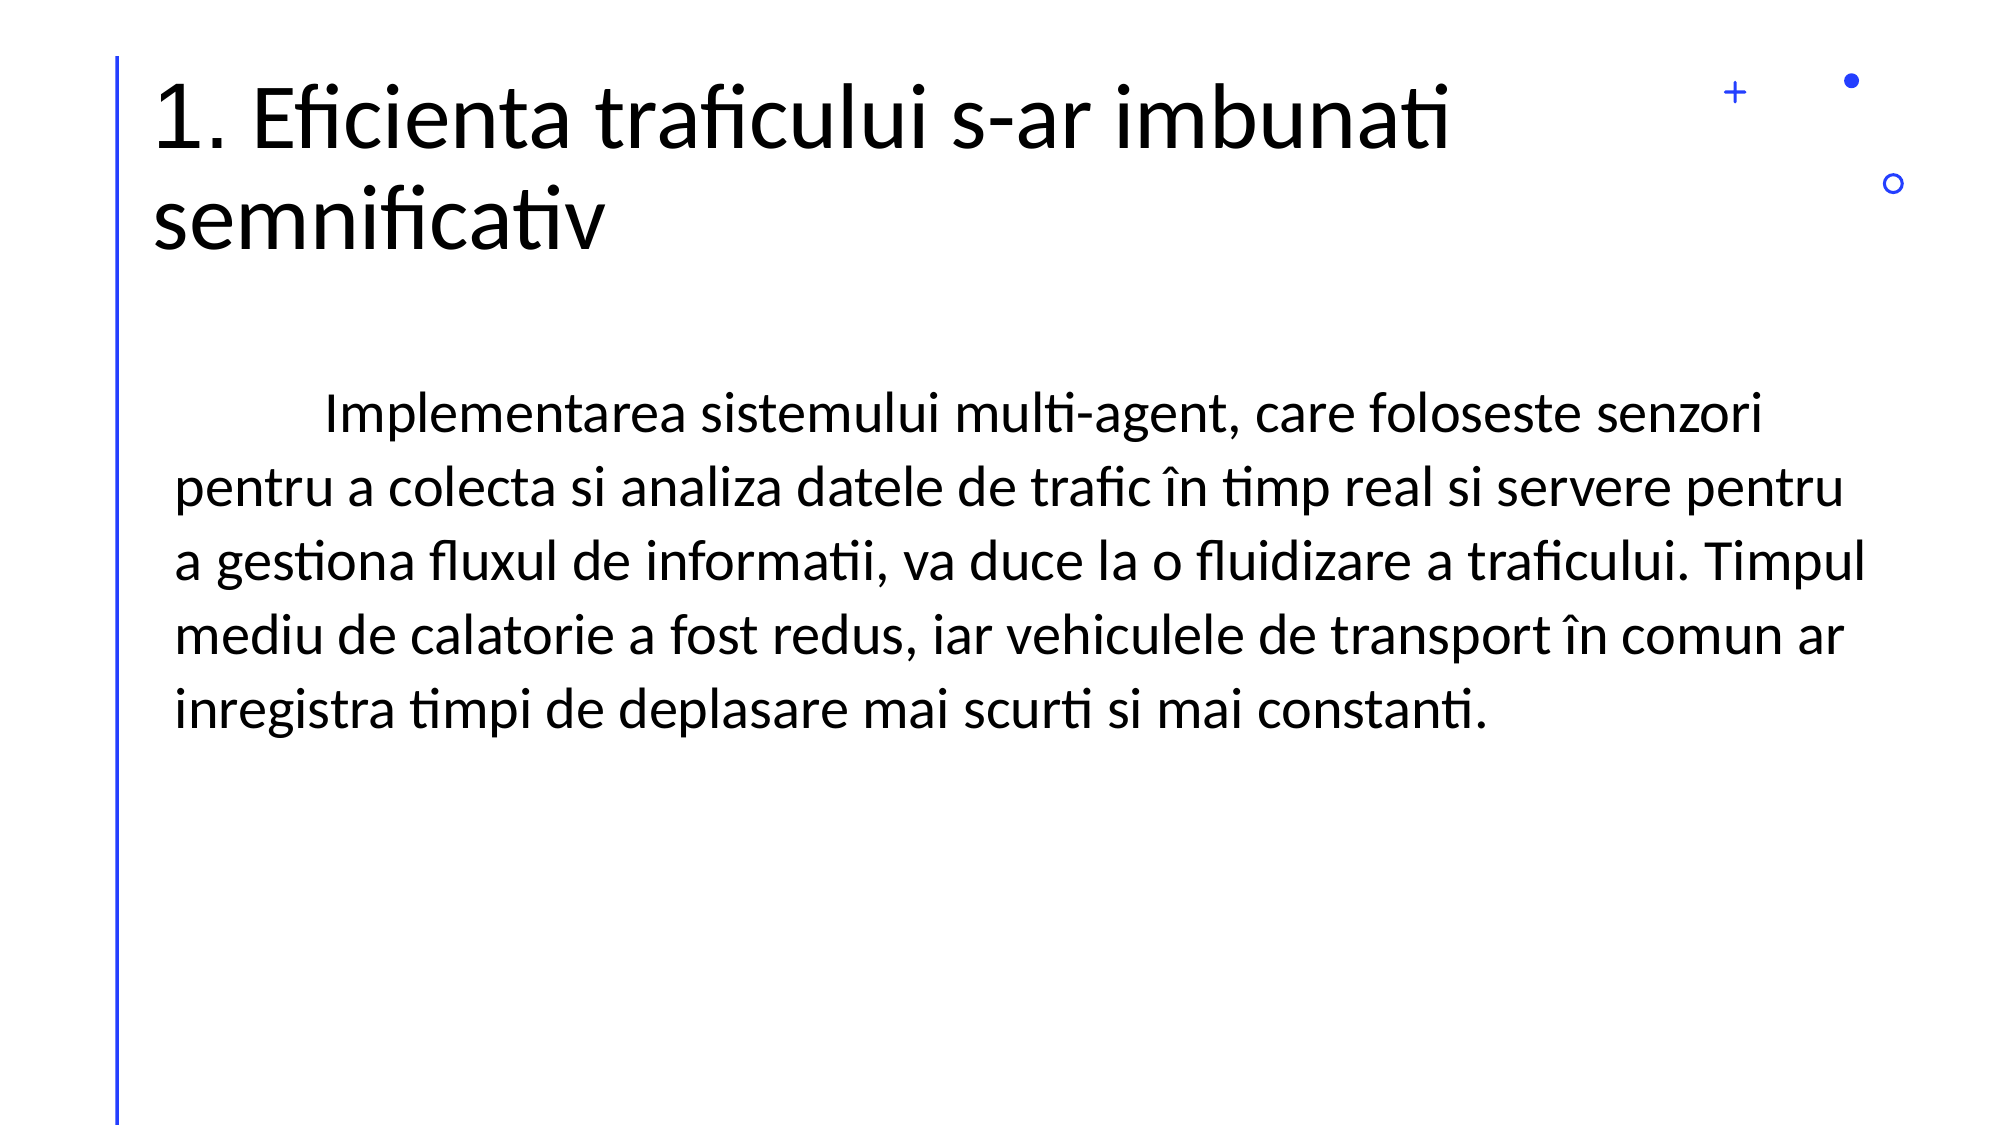

# 1. Eficienta traficului s-ar imbunati semnificativ

	Implementarea sistemului multi-agent, care foloseste senzori pentru a colecta si analiza datele de trafic în timp real si servere pentru a gestiona fluxul de informatii, va duce la o fluidizare a traficului. Timpul mediu de calatorie a fost redus, iar vehiculele de transport în comun ar inregistra timpi de deplasare mai scurti si mai constanti.